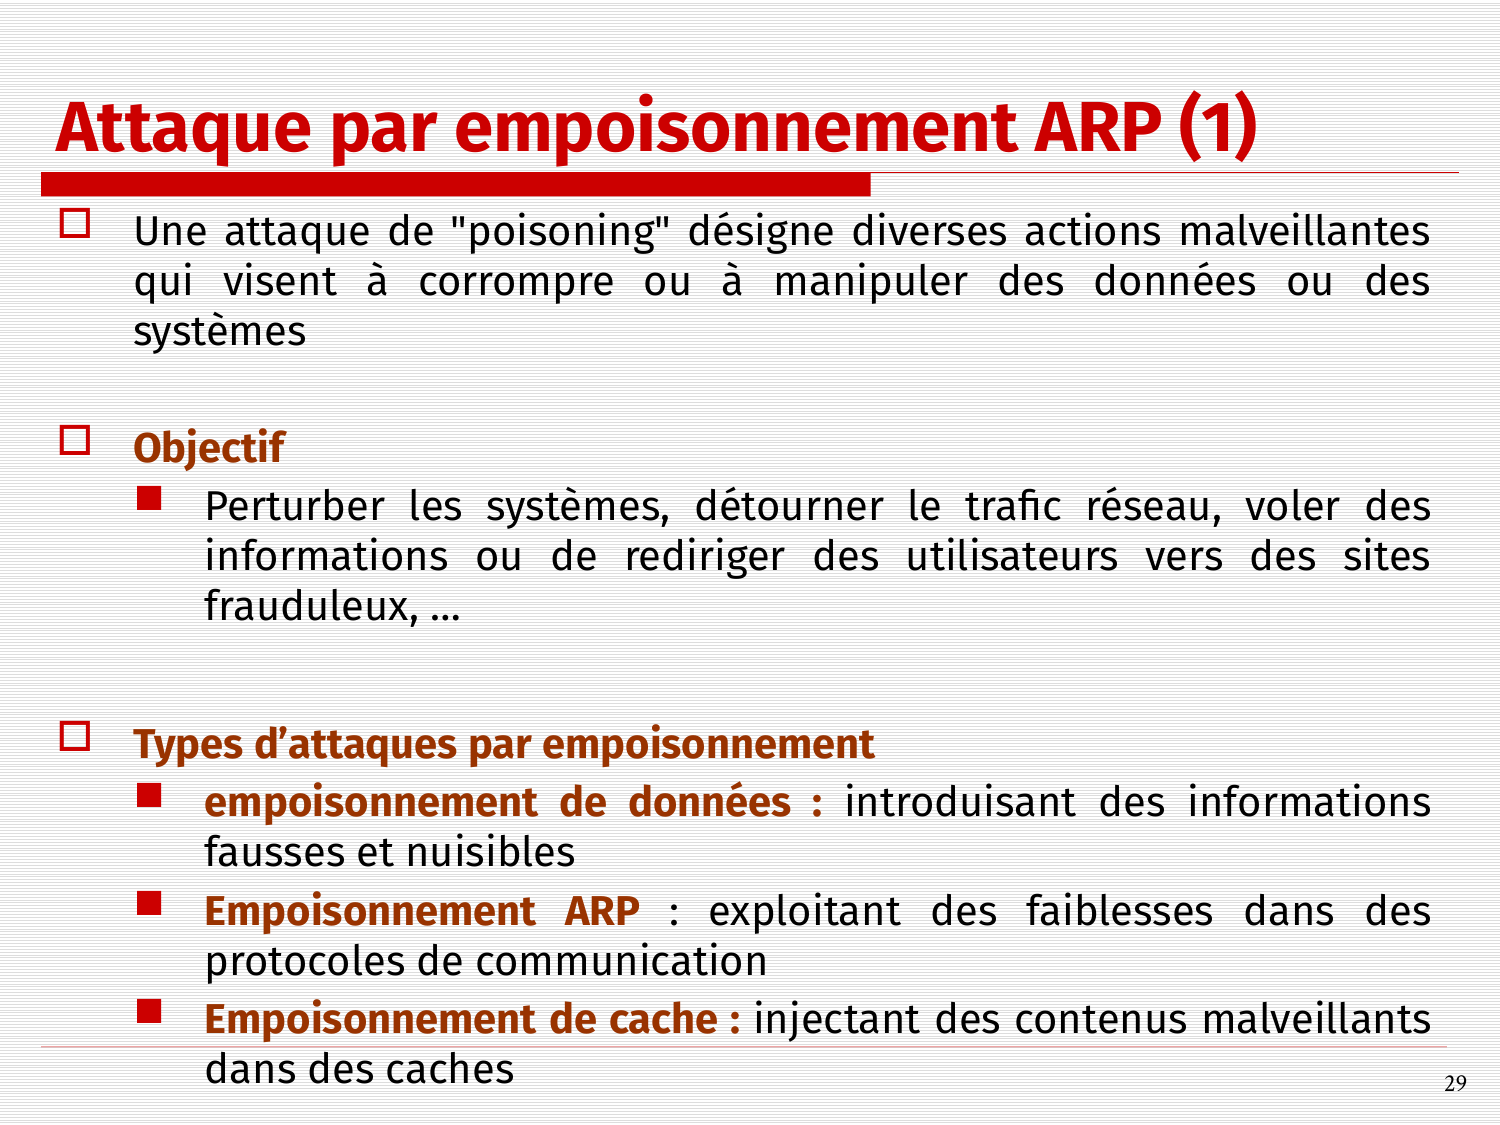

# Attaque par empoisonnement ARP (1)
Une attaque de "poisoning" désigne diverses actions malveillantes qui visent à corrompre ou à manipuler des données ou des systèmes

Objectif
Perturber les systèmes, détourner le trafic réseau, voler des informations ou de rediriger des utilisateurs vers des sites frauduleux, …

Types d’attaques par empoisonnement
empoisonnement de données : introduisant des informations fausses et nuisibles
Empoisonnement ARP : exploitant des faiblesses dans des protocoles de communication
Empoisonnement de cache : injectant des contenus malveillants dans des caches